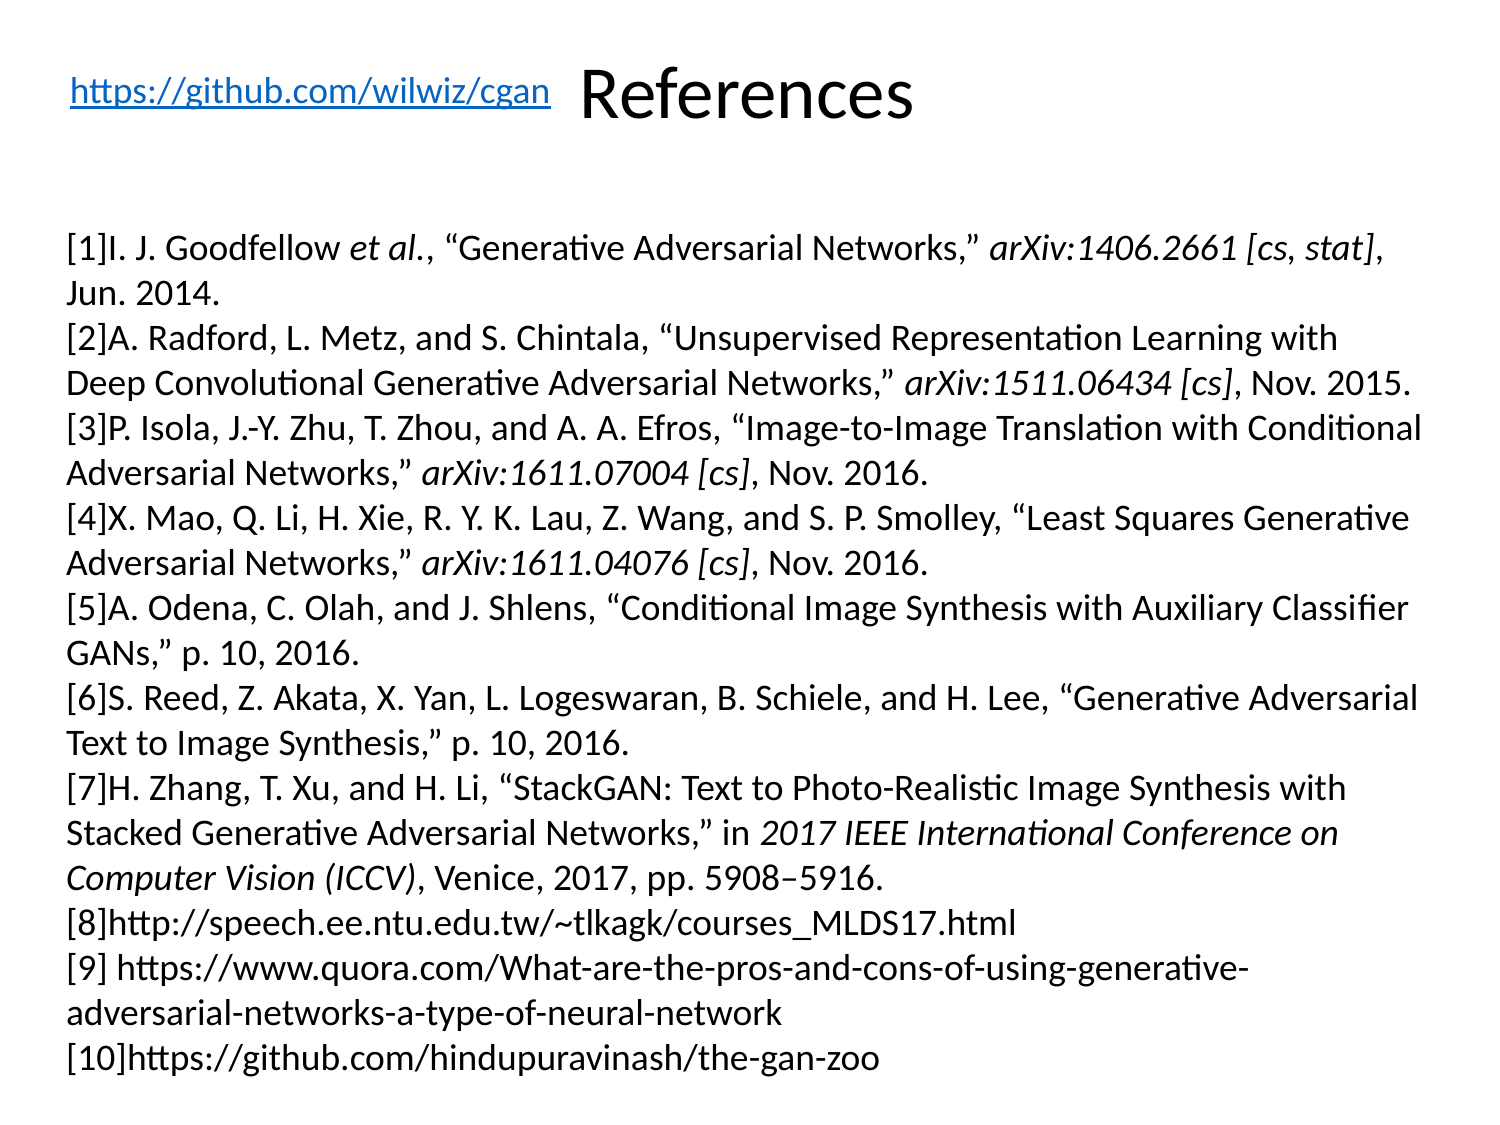

References
https://github.com/wilwiz/cgan
[1]I. J. Goodfellow et al., “Generative Adversarial Networks,” arXiv:1406.2661 [cs, stat], Jun. 2014.
[2]A. Radford, L. Metz, and S. Chintala, “Unsupervised Representation Learning with Deep Convolutional Generative Adversarial Networks,” arXiv:1511.06434 [cs], Nov. 2015.
[3]P. Isola, J.-Y. Zhu, T. Zhou, and A. A. Efros, “Image-to-Image Translation with Conditional Adversarial Networks,” arXiv:1611.07004 [cs], Nov. 2016.
[4]X. Mao, Q. Li, H. Xie, R. Y. K. Lau, Z. Wang, and S. P. Smolley, “Least Squares Generative Adversarial Networks,” arXiv:1611.04076 [cs], Nov. 2016.
[5]A. Odena, C. Olah, and J. Shlens, “Conditional Image Synthesis with Auxiliary Classiﬁer GANs,” p. 10, 2016.
[6]S. Reed, Z. Akata, X. Yan, L. Logeswaran, B. Schiele, and H. Lee, “Generative Adversarial Text to Image Synthesis,” p. 10, 2016.
[7]H. Zhang, T. Xu, and H. Li, “StackGAN: Text to Photo-Realistic Image Synthesis with Stacked Generative Adversarial Networks,” in 2017 IEEE International Conference on Computer Vision (ICCV), Venice, 2017, pp. 5908–5916.
[8]http://speech.ee.ntu.edu.tw/~tlkagk/courses_MLDS17.html
[9] https://www.quora.com/What-are-the-pros-and-cons-of-using-generative-adversarial-networks-a-type-of-neural-network
[10]https://github.com/hindupuravinash/the-gan-zoo